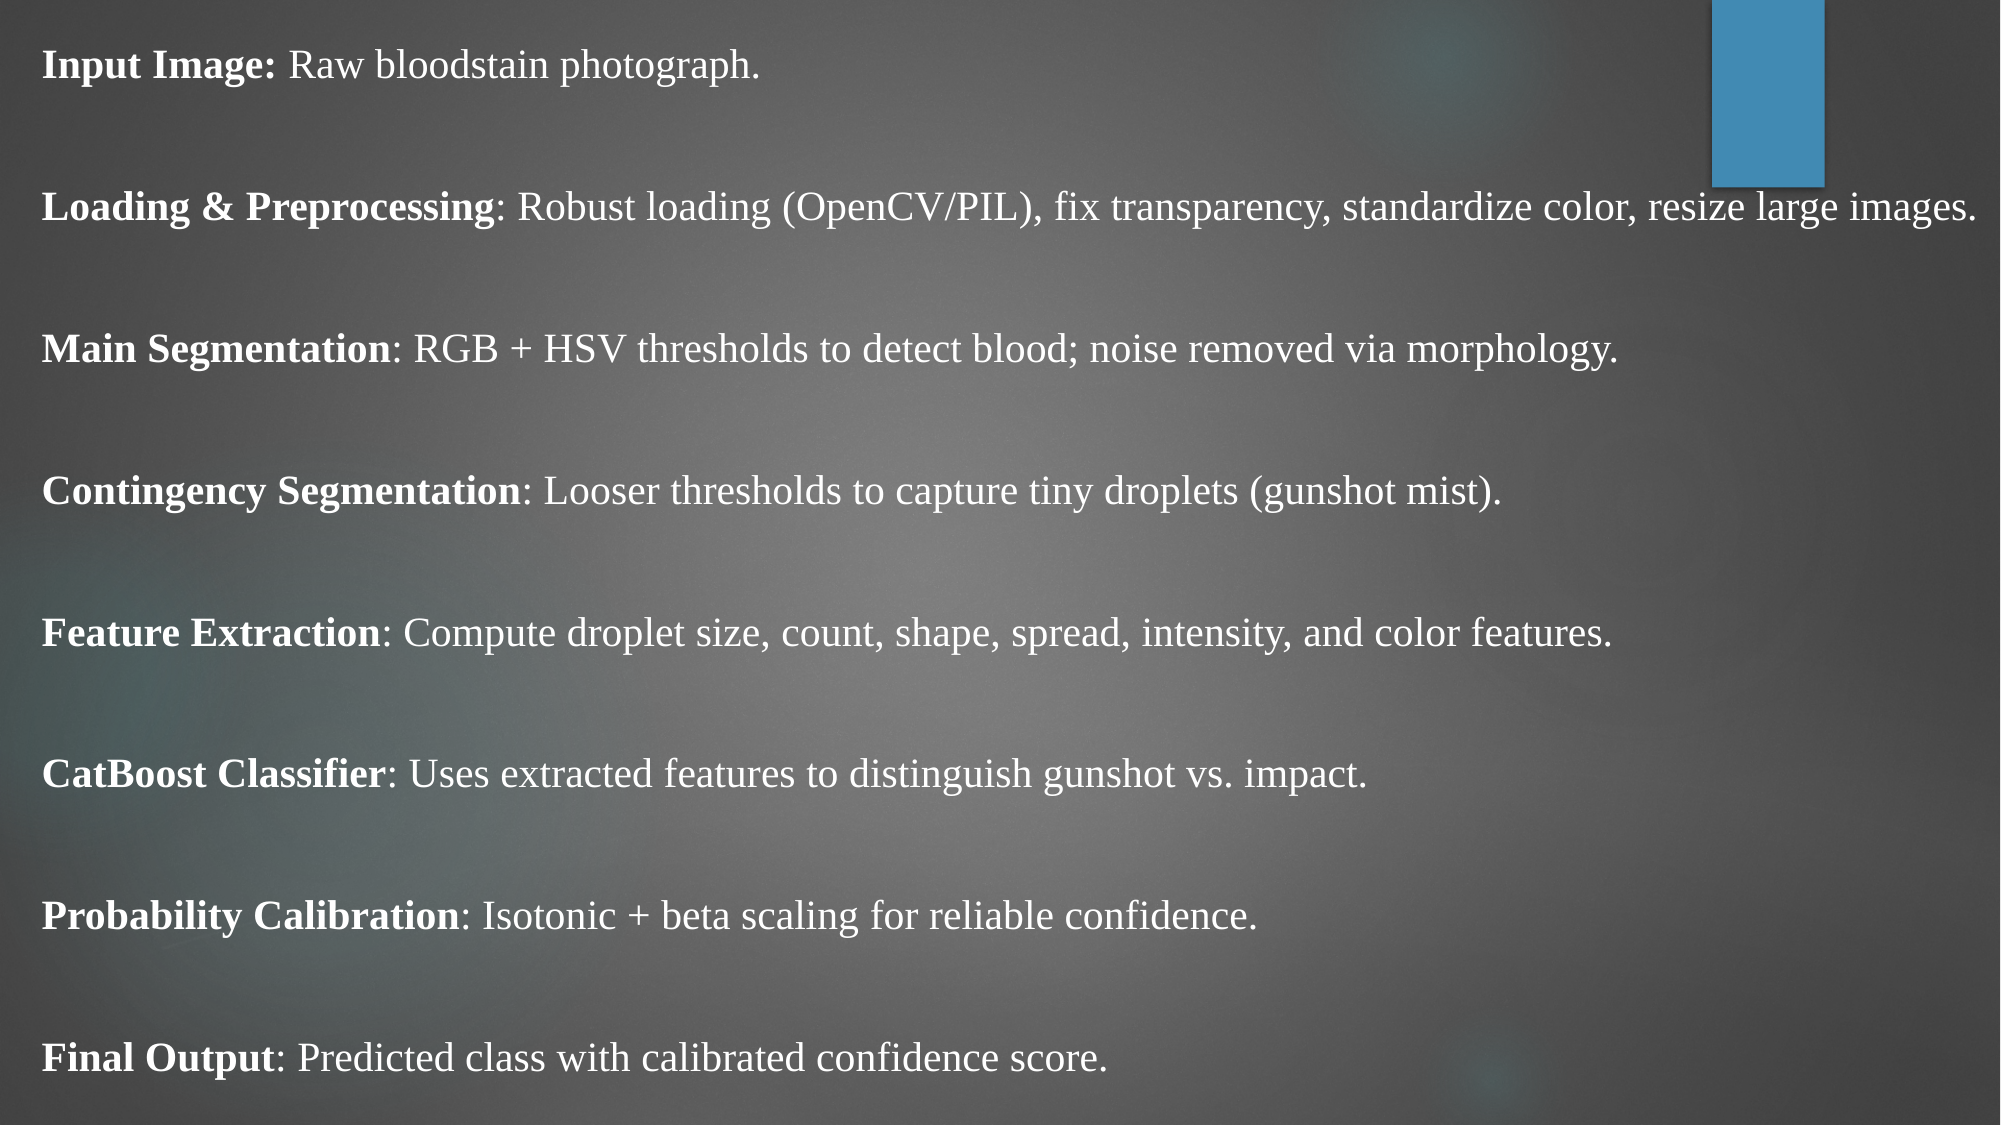

Input Image: Raw bloodstain photograph.

Loading & Preprocessing: Robust loading (OpenCV/PIL), fix transparency, standardize color, resize large images.

Main Segmentation: RGB + HSV thresholds to detect blood; noise removed via morphology.

Contingency Segmentation: Looser thresholds to capture tiny droplets (gunshot mist).

Feature Extraction: Compute droplet size, count, shape, spread, intensity, and color features.

CatBoost Classifier: Uses extracted features to distinguish gunshot vs. impact.

Probability Calibration: Isotonic + beta scaling for reliable confidence.

Final Output: Predicted class with calibrated confidence score.